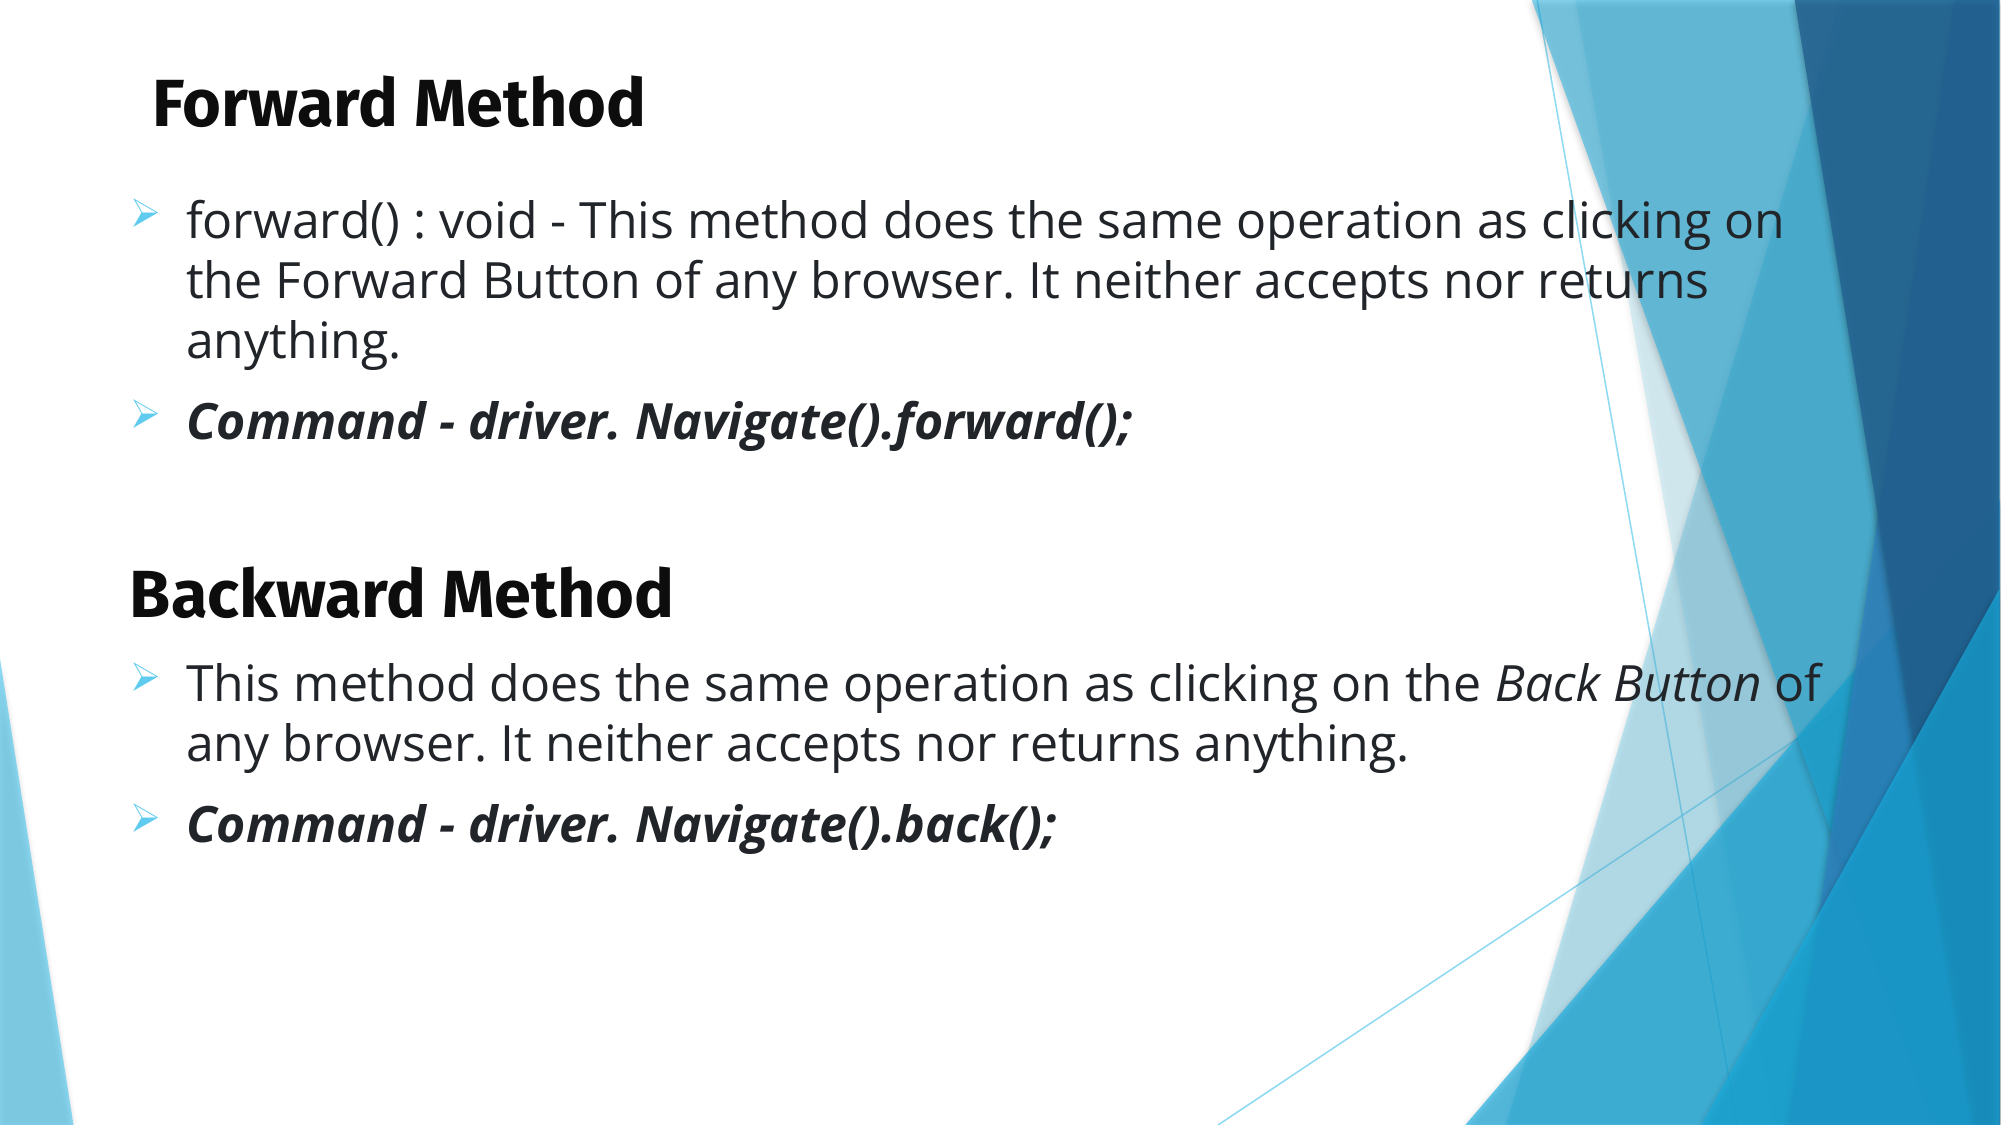

# Forward Method
forward() : void - This method does the same operation as clicking on the Forward Button of any browser. It neither accepts nor returns anything.
Command - driver. Navigate().forward();

Backward Method
This method does the same operation as clicking on the Back Button of any browser. It neither accepts nor returns anything.
Command - driver. Navigate().back();